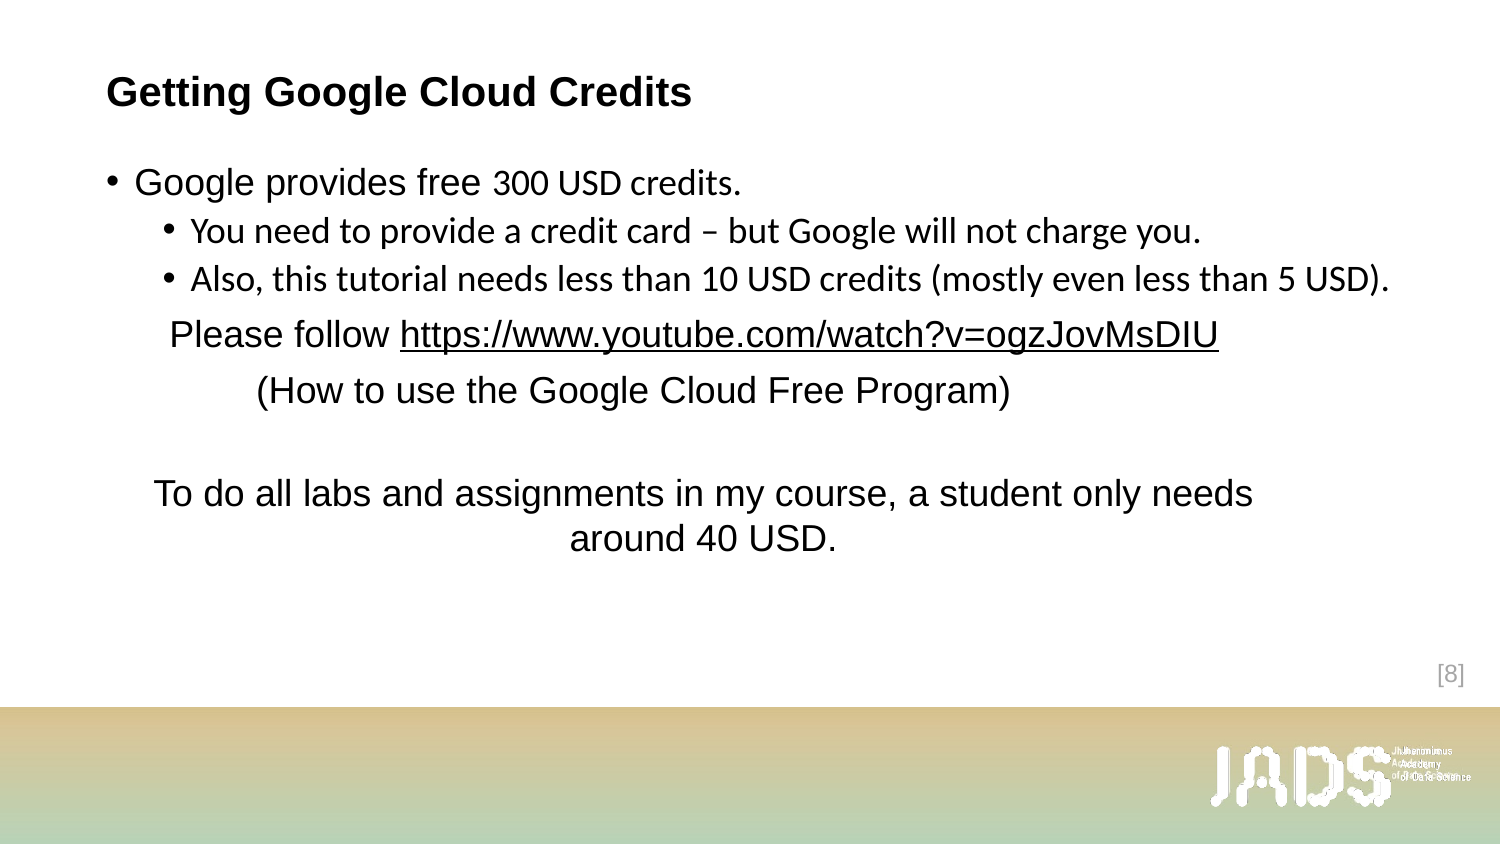

# Getting Google Cloud Credits
Google provides free 300 USD credits.
You need to provide a credit card – but Google will not charge you.
Also, this tutorial needs less than 10 USD credits (mostly even less than 5 USD).
      Please follow https://www.youtube.com/watch?v=ogzJovMsDIU
	(How to use the Google Cloud Free Program)
To do all labs and assignments in my course, a student only needs around 40 USD.
[8]